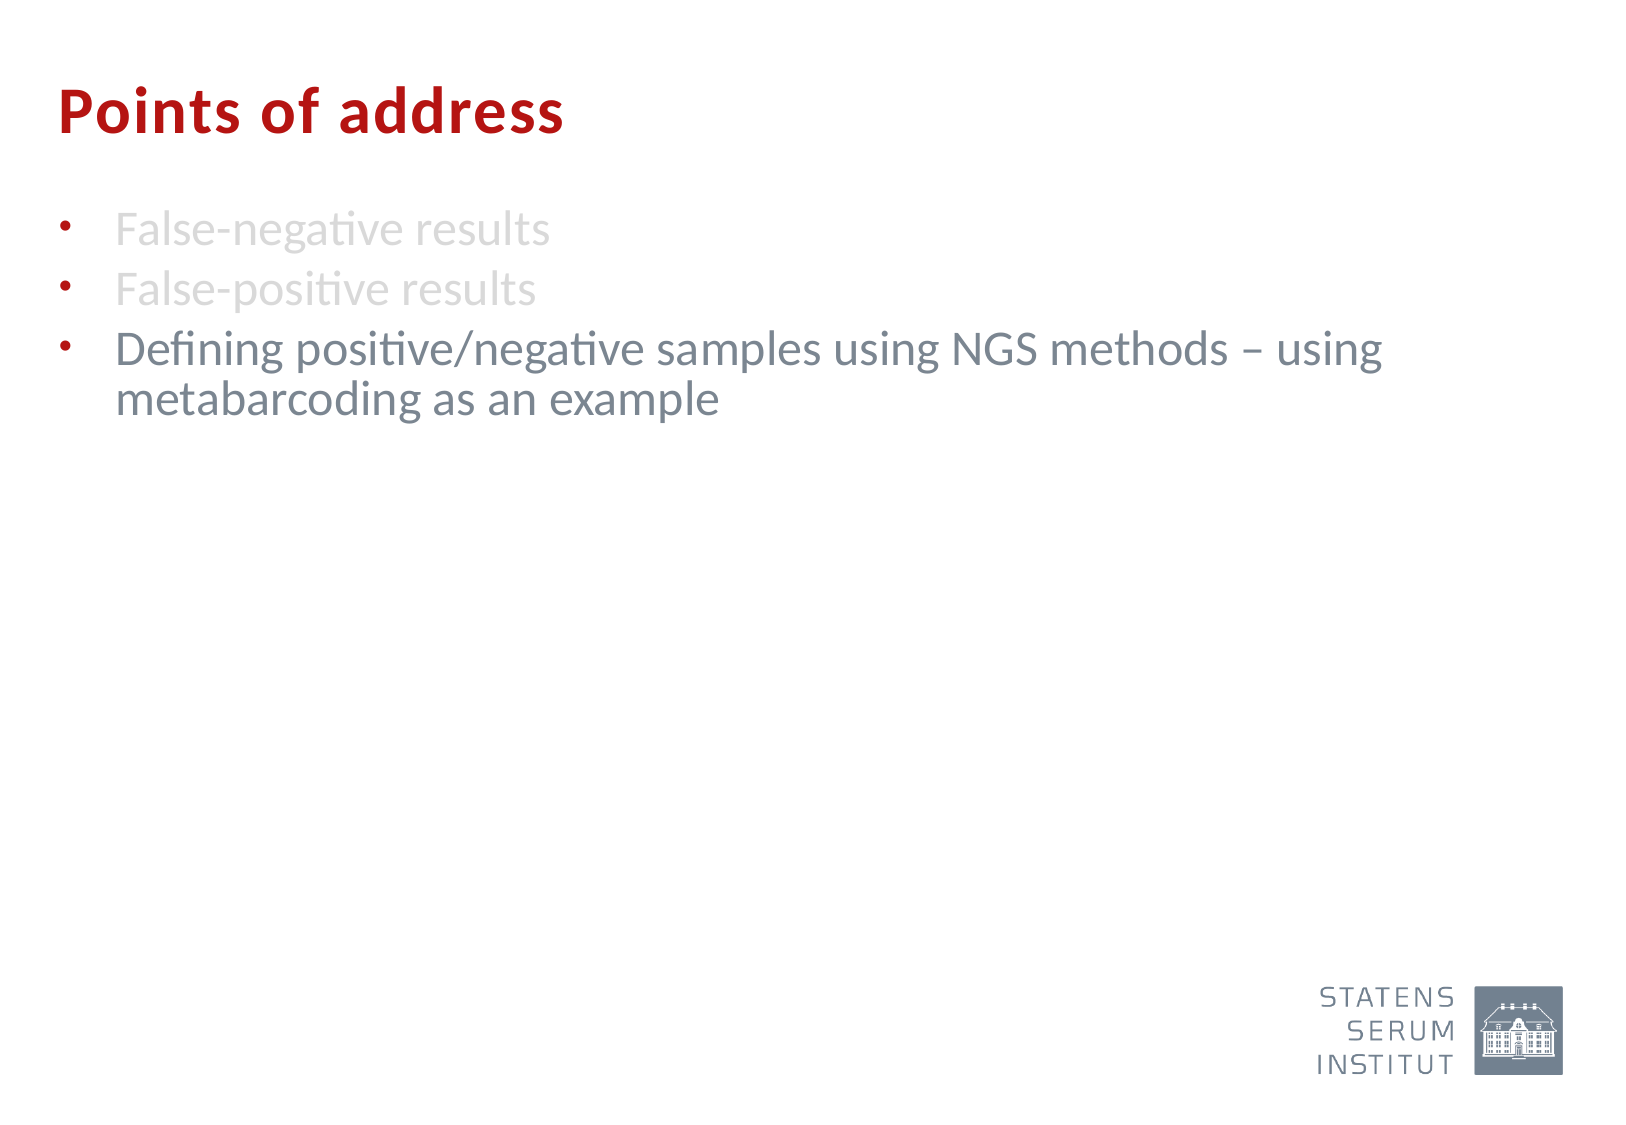

# Points of address
False-negative results
False-positive results
Defining positive/negative samples using NGS methods – using metabarcoding as an example